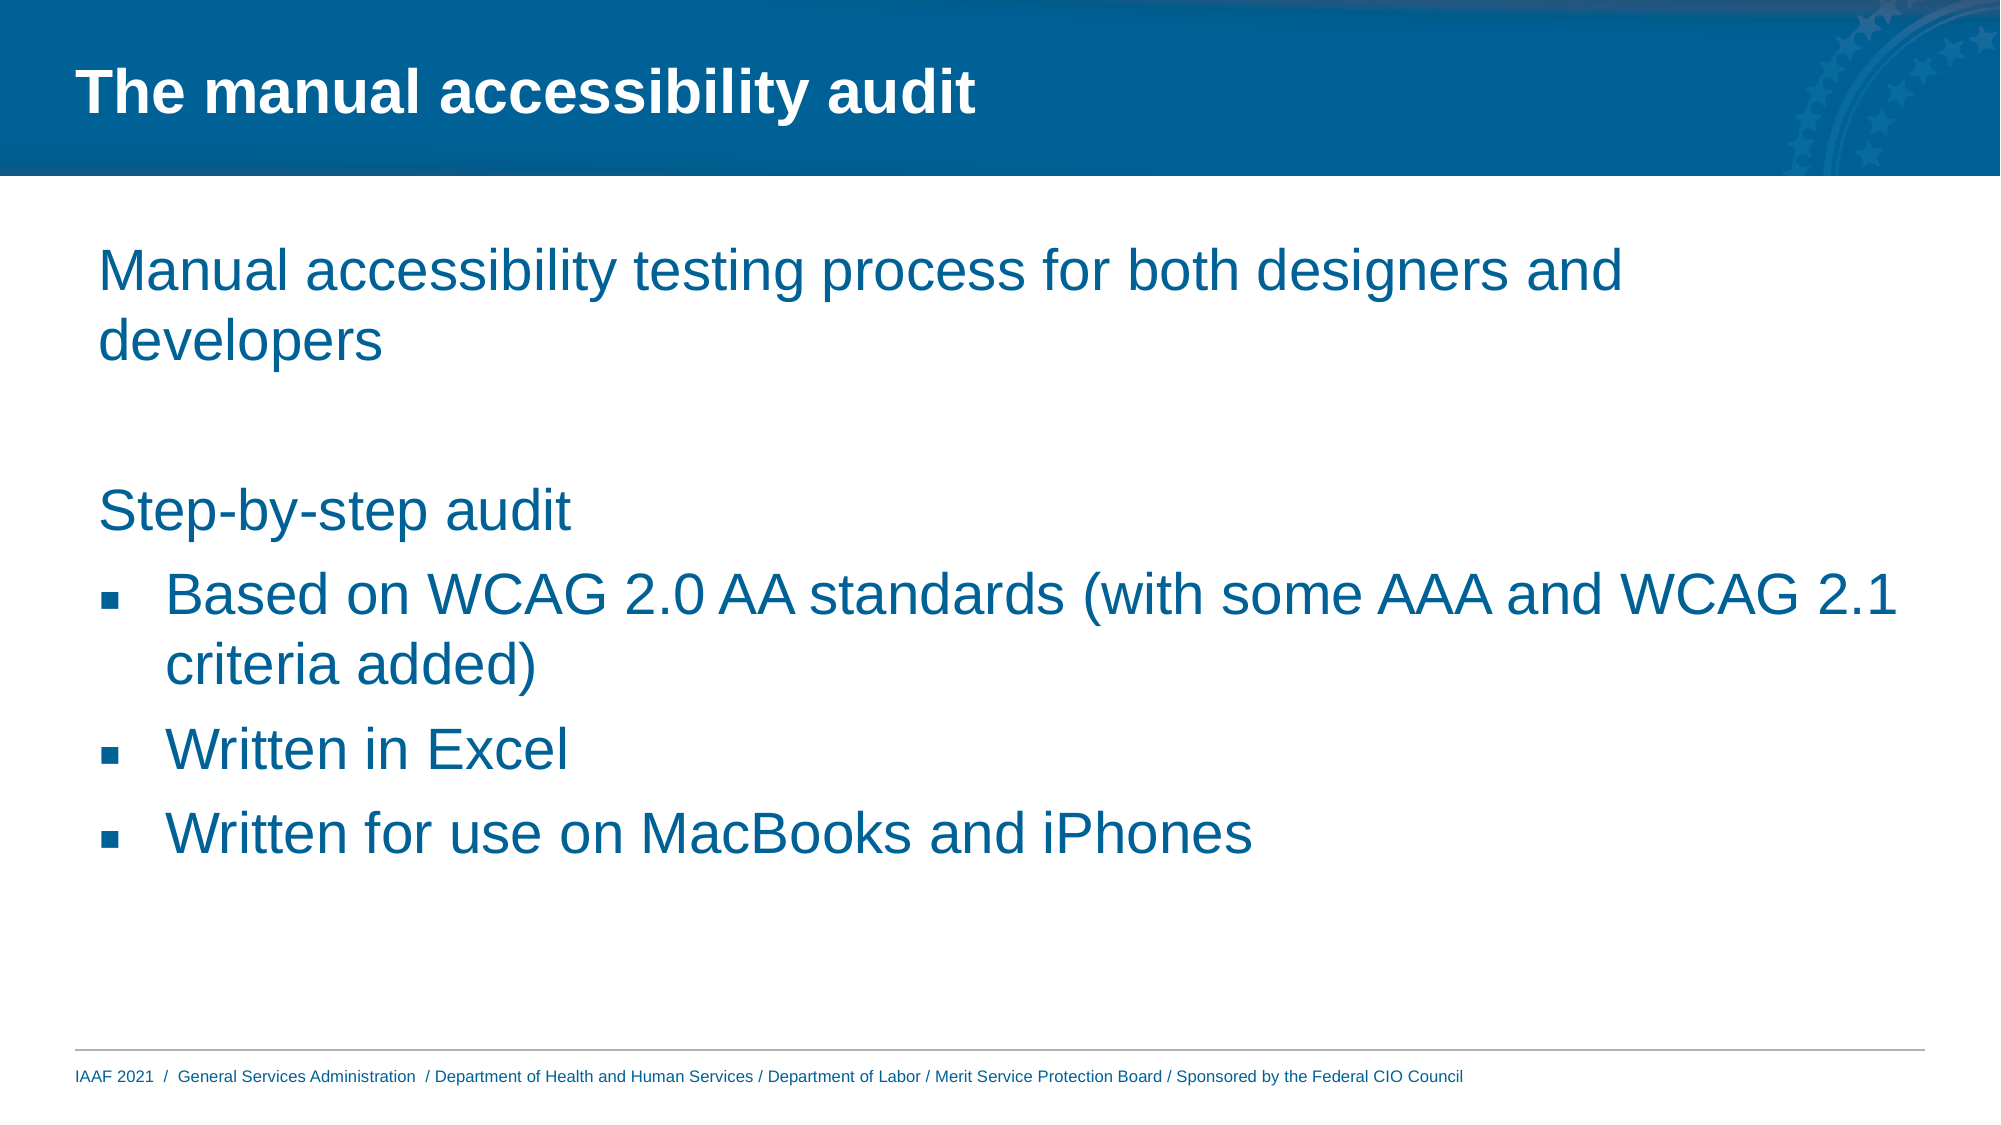

# The manual accessibility audit
Manual accessibility testing process for both designers and developers

Step-by-step audit
Based on WCAG 2.0 AA standards (with some AAA and WCAG 2.1 criteria added)
Written in Excel
Written for use on MacBooks and iPhones